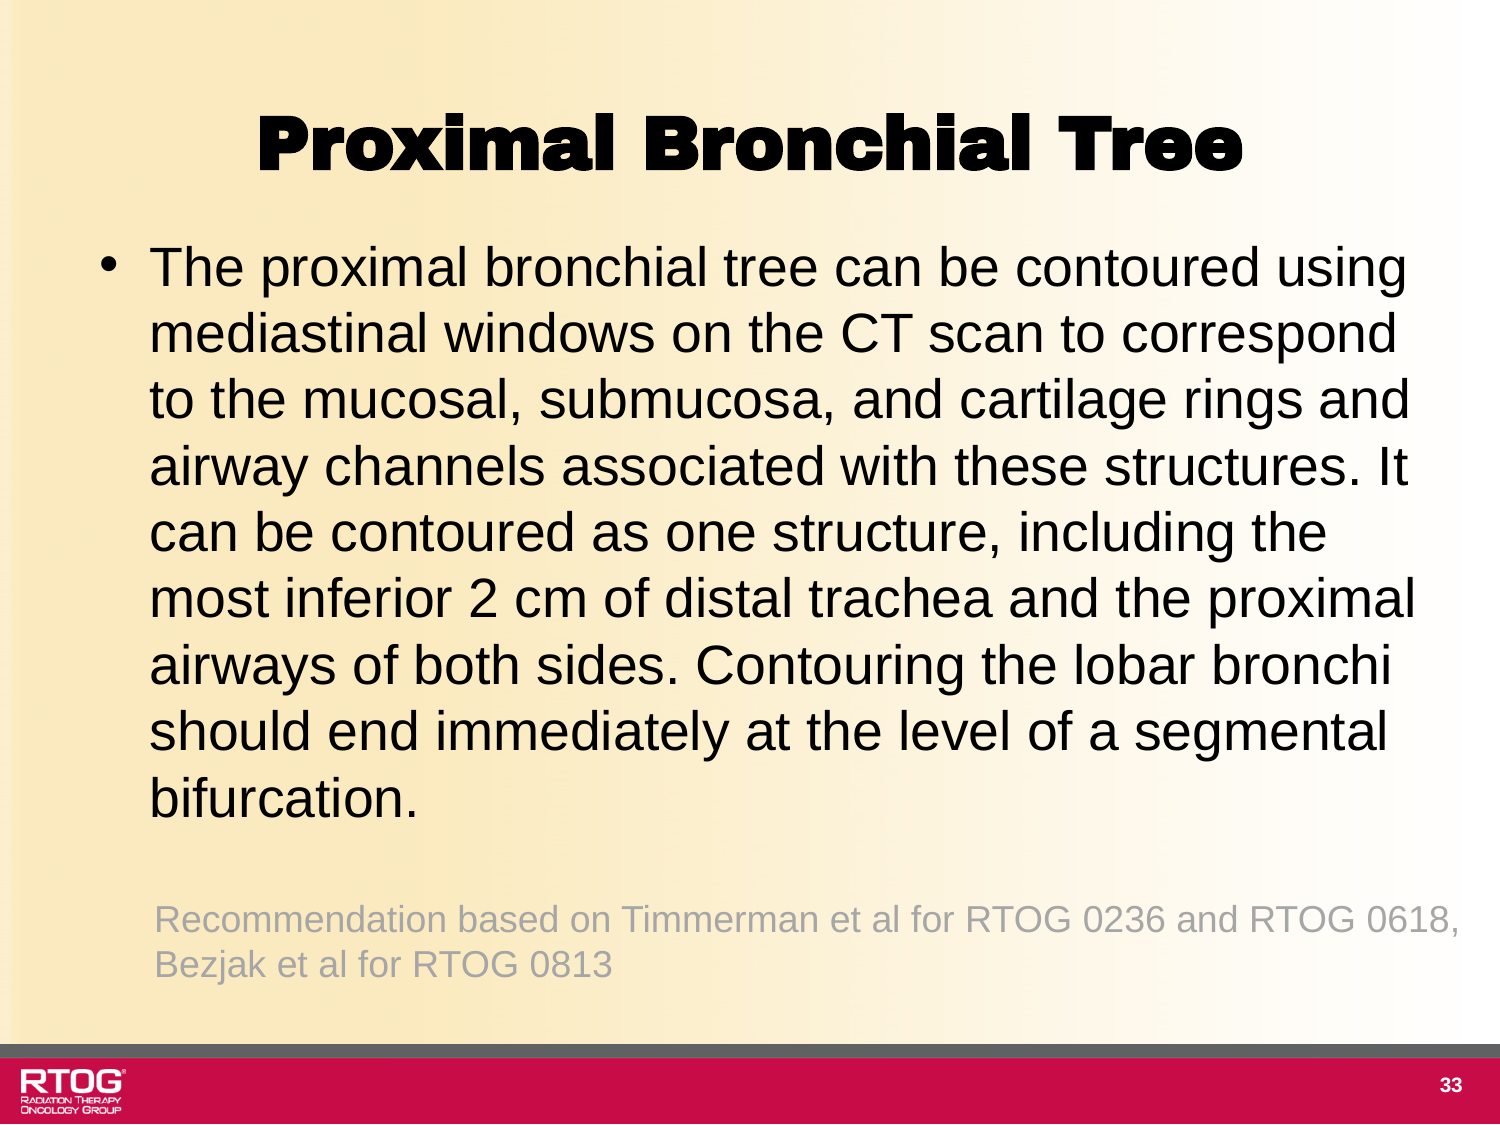

# Proximal Bronchial Tree
The proximal bronchial tree can be contoured using mediastinal windows on the CT scan to correspond to the mucosal, submucosa, and cartilage rings and airway channels associated with these structures. It can be contoured as one structure, including the most inferior 2 cm of distal trachea and the proximal airways of both sides. Contouring the lobar bronchi should end immediately at the level of a segmental bifurcation.
Recommendation based on Timmerman et al for RTOG 0236 and RTOG 0618,
Bezjak et al for RTOG 0813